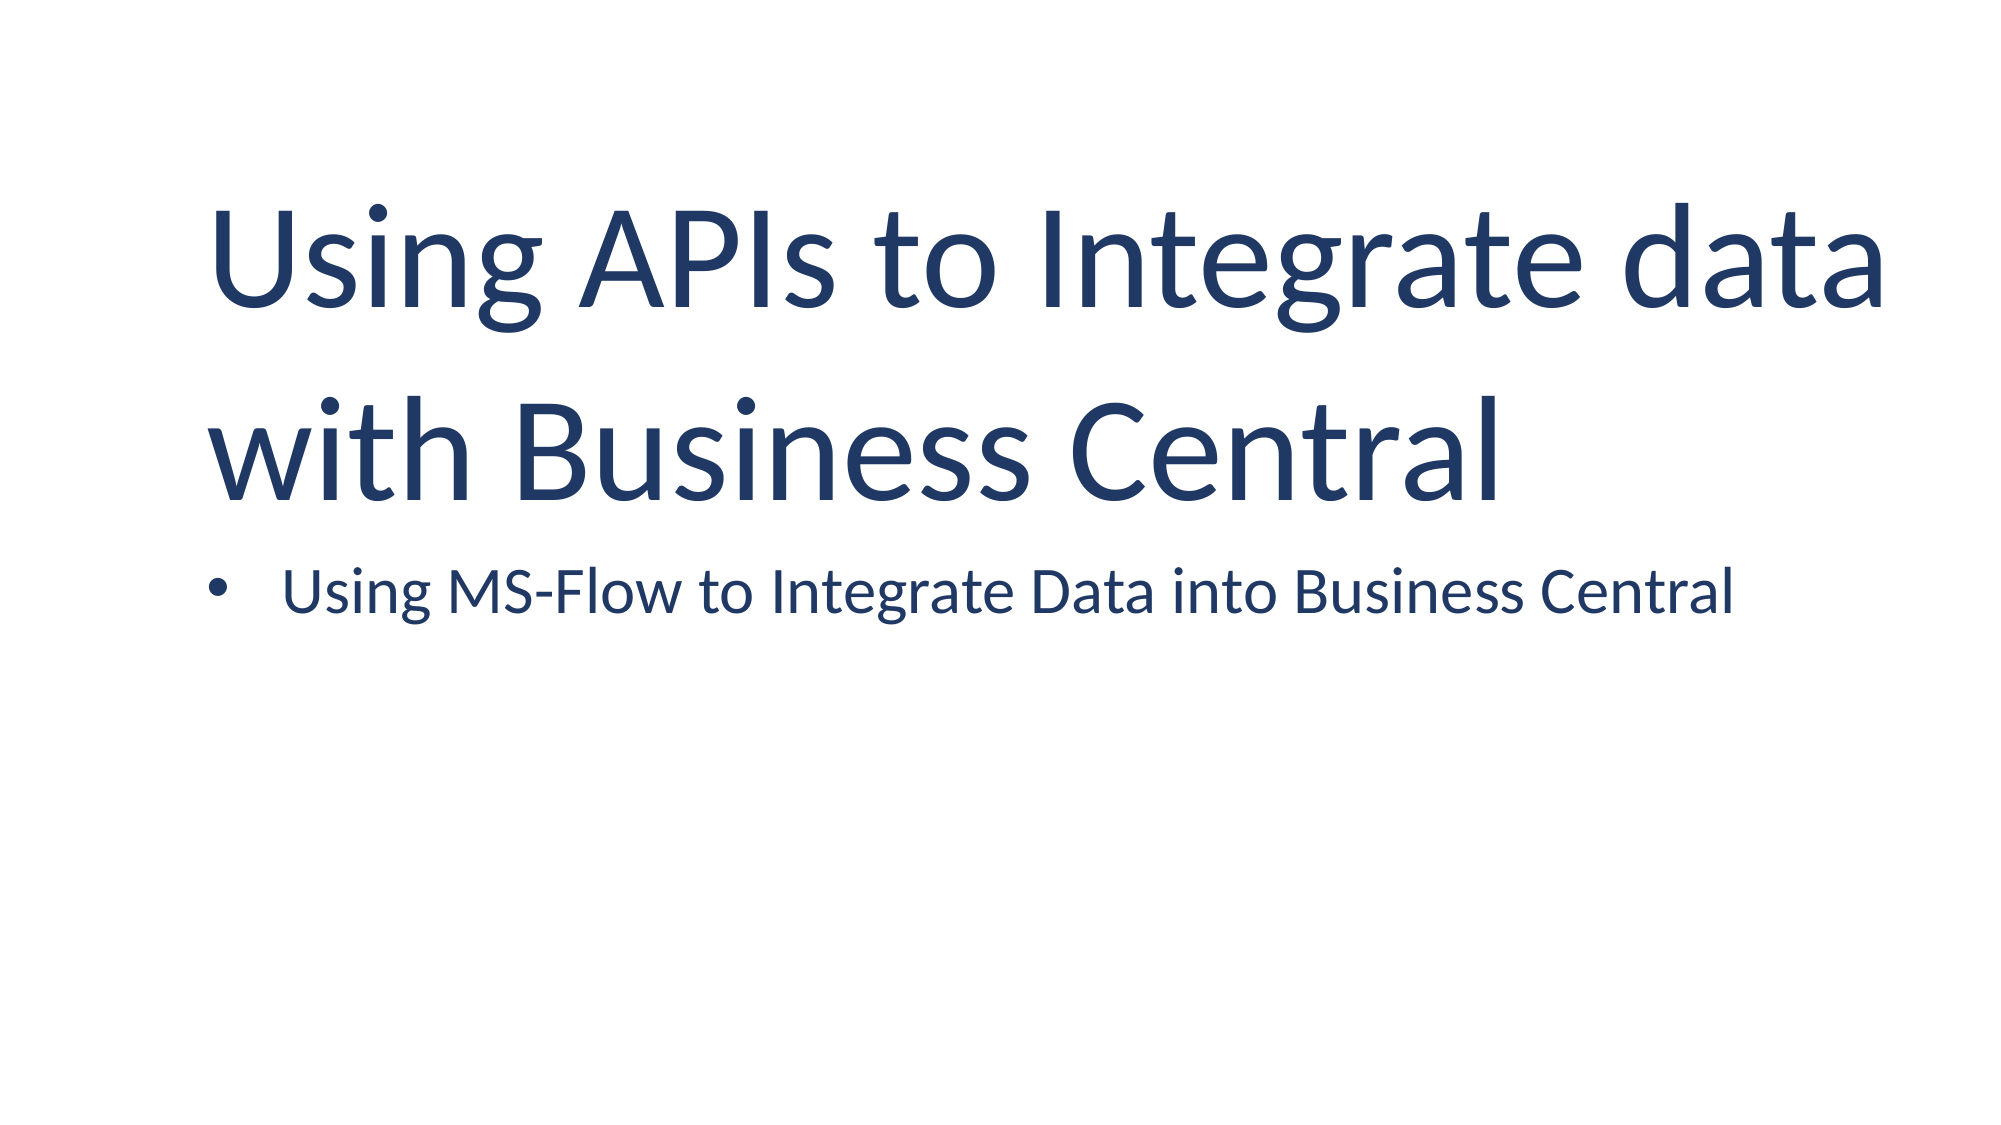

Using APIs to Integrate data with Business Central
Using MS-Flow to Integrate Data into Business Central